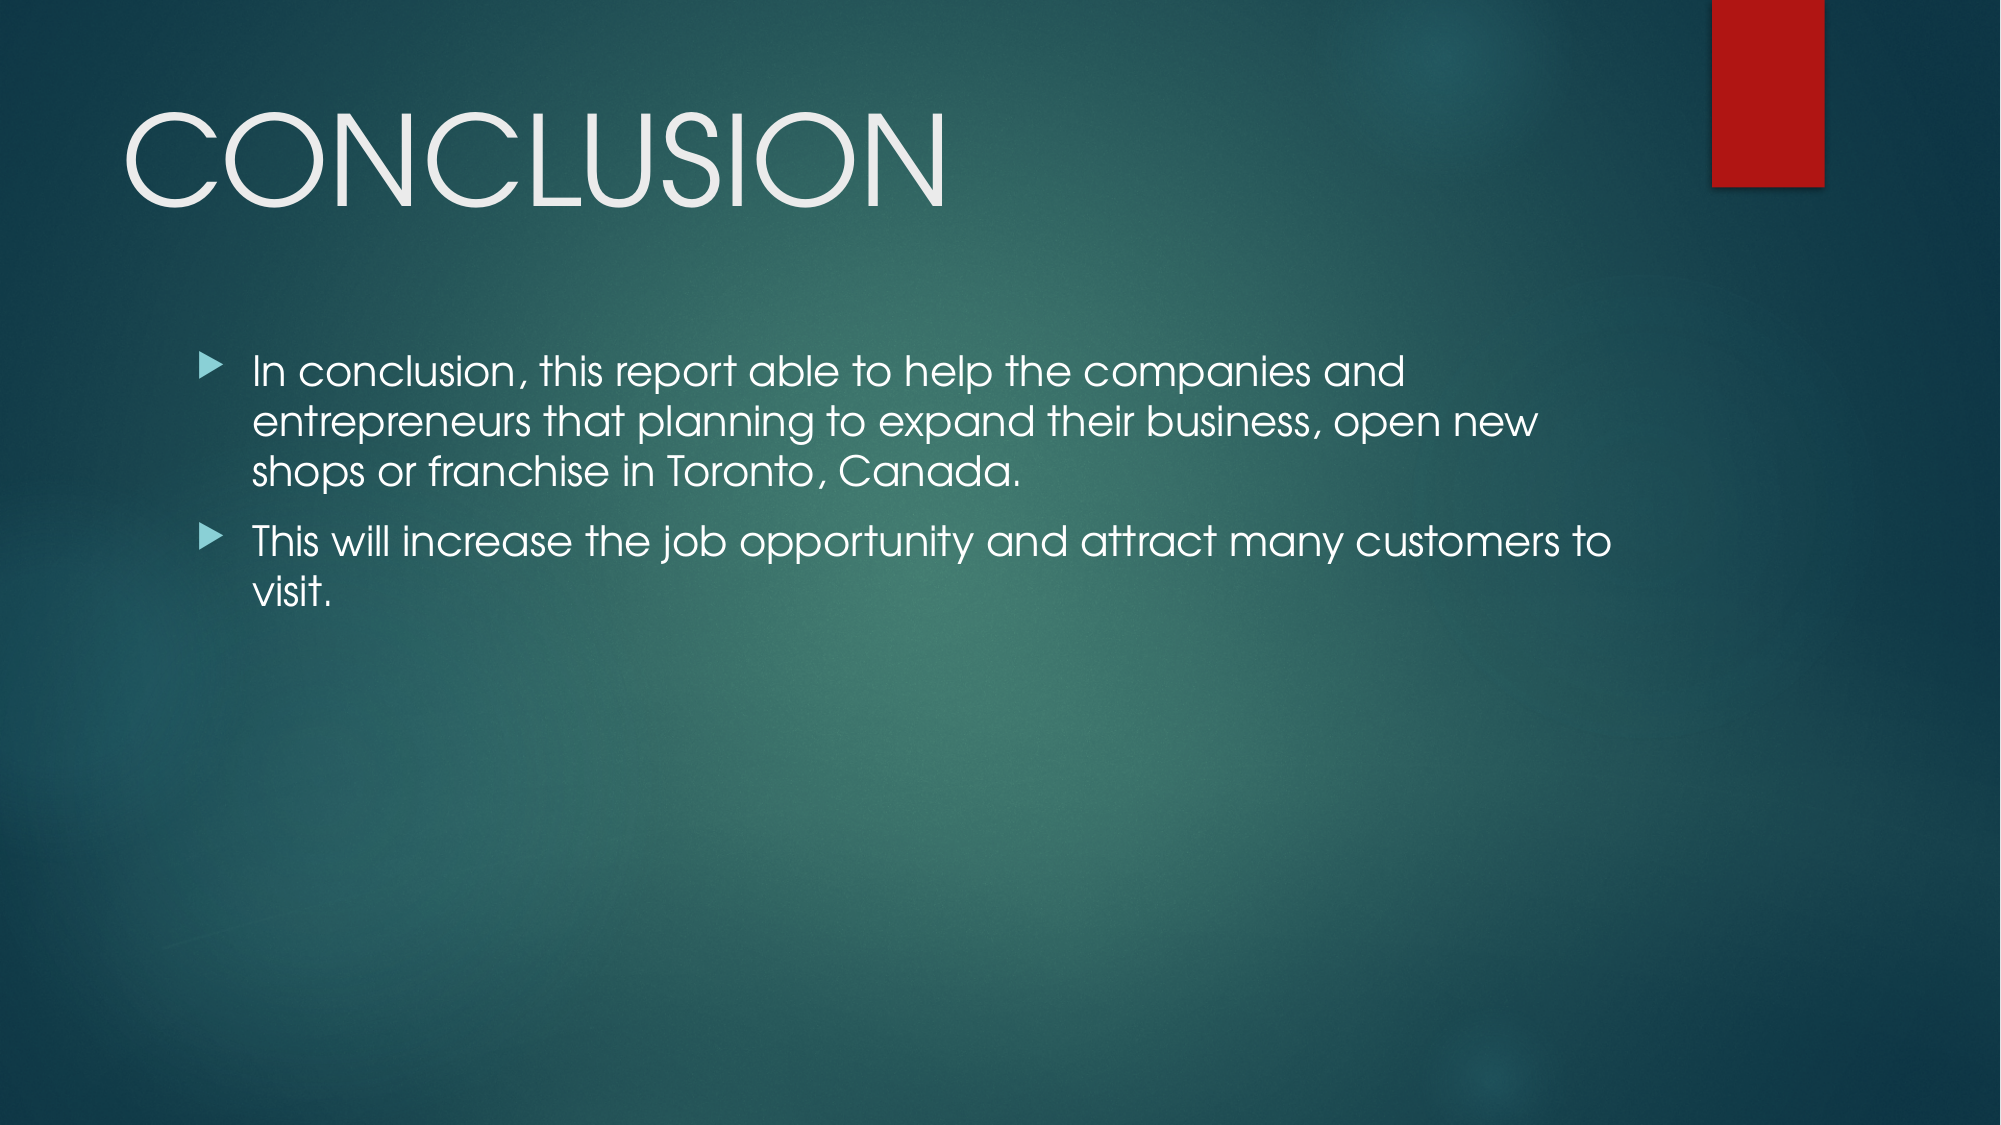

# CONCLUSION
In conclusion, this report able to help the companies and entrepreneurs that planning to expand their business, open new shops or franchise in Toronto, Canada.
This will increase the job opportunity and attract many customers to visit.